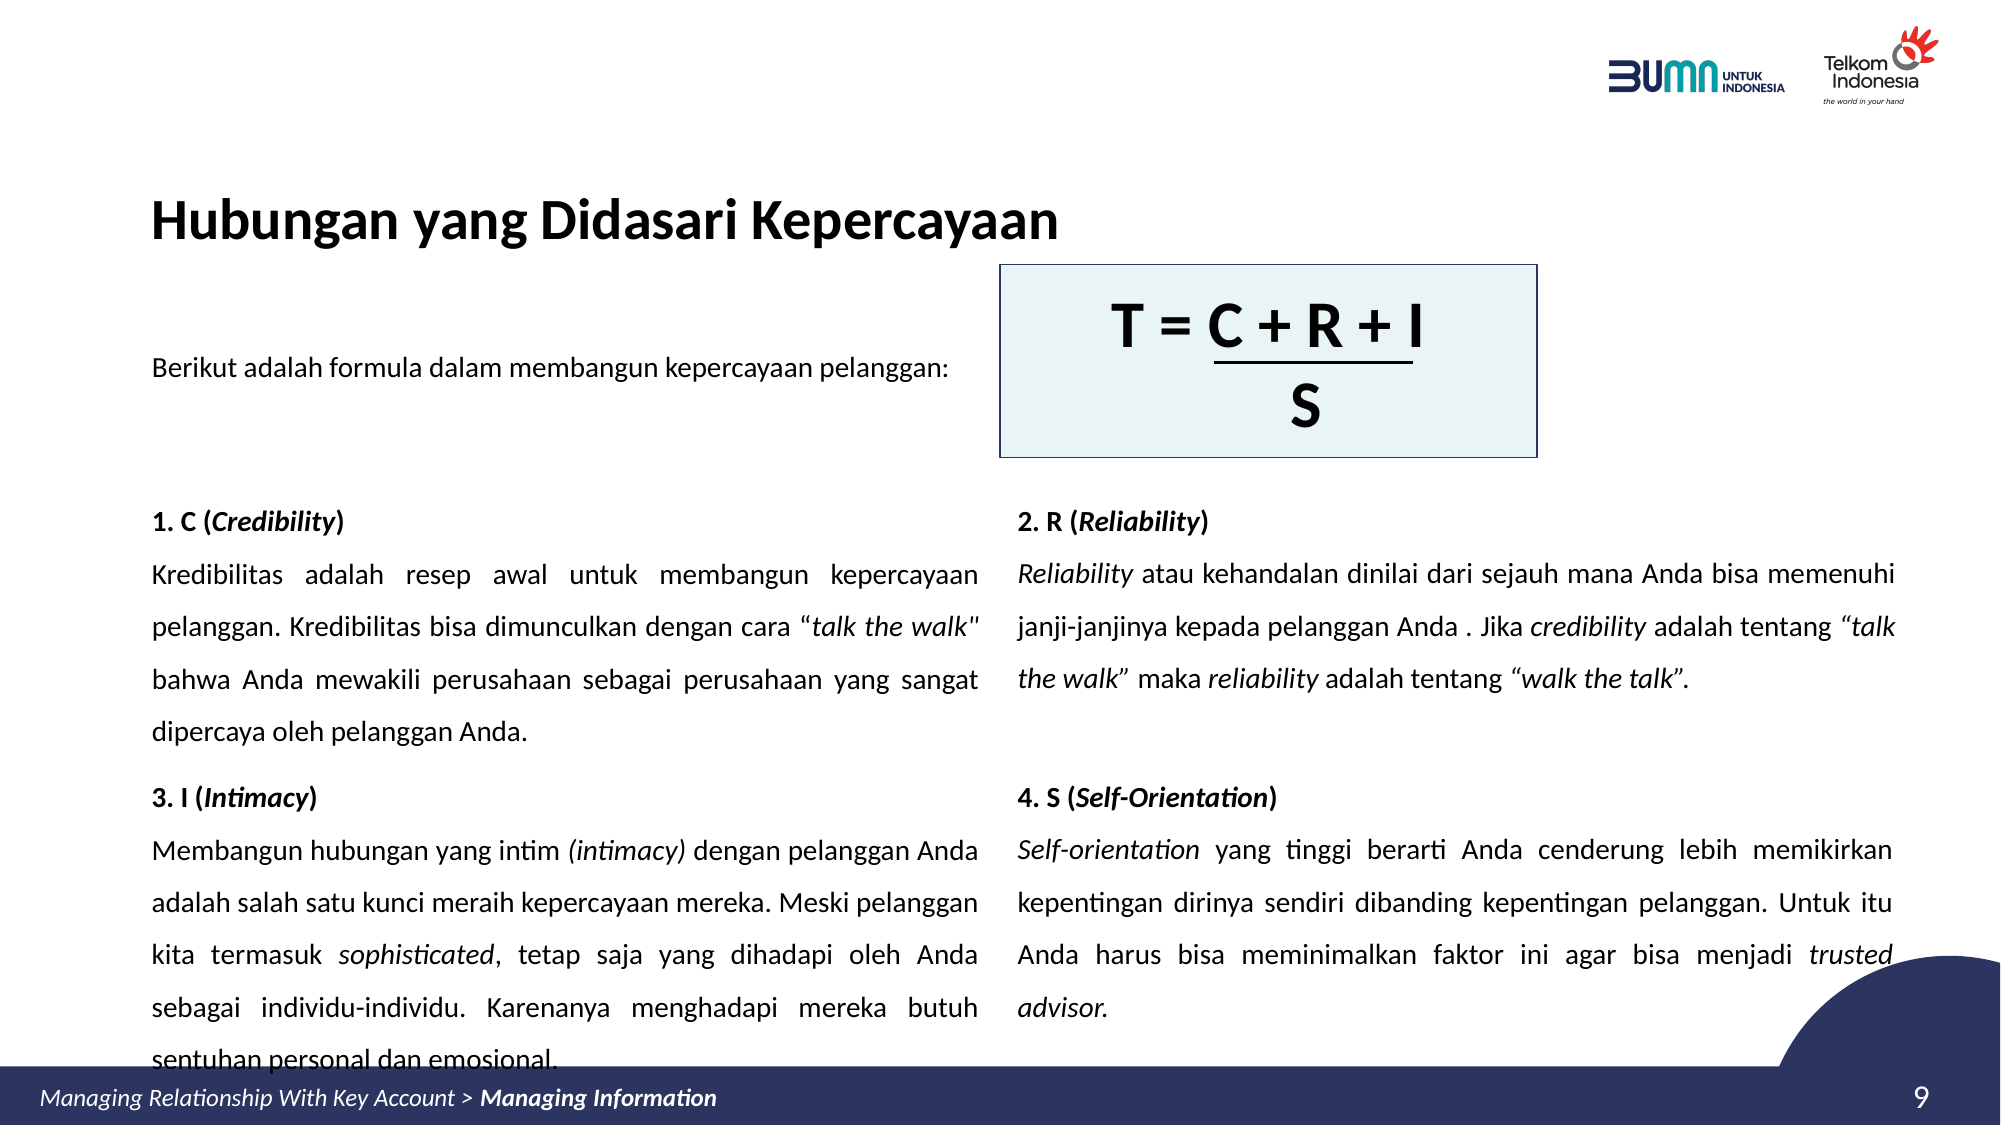

# Hubungan yang Didasari Kepercayaan
T = C + R + I
     S
Berikut adalah formula dalam membangun kepercayaan pelanggan:
2. R (Reliability)
Reliability atau kehandalan dinilai dari sejauh mana Anda bisa memenuhi janji-janjinya kepada pelanggan Anda . Jika credibility adalah tentang “talk the walk” maka reliability adalah tentang “walk the talk”.
1. C (Credibility)
Kredibilitas adalah resep awal untuk membangun kepercayaan pelanggan. Kredibilitas bisa dimunculkan dengan cara “talk the walk" bahwa Anda mewakili perusahaan sebagai perusahaan yang sangat dipercaya oleh pelanggan Anda.
4. S (Self-Orientation)
Self-orientation yang tinggi berarti Anda cenderung lebih memikirkan kepentingan dirinya sendiri dibanding kepentingan pelanggan. Untuk itu Anda harus bisa meminimalkan faktor ini agar bisa menjadi trusted advisor.
3. I (Intimacy)
Membangun hubungan yang intim (intimacy) dengan pelanggan Anda adalah salah satu kunci meraih kepercayaan mereka. Meski pelanggan kita termasuk sophisticated, tetap saja yang dihadapi oleh Anda sebagai individu-individu. Karenanya menghadapi mereka butuh sentuhan personal dan emosional.
9
Managing Relationship With Key Account > Managing Information